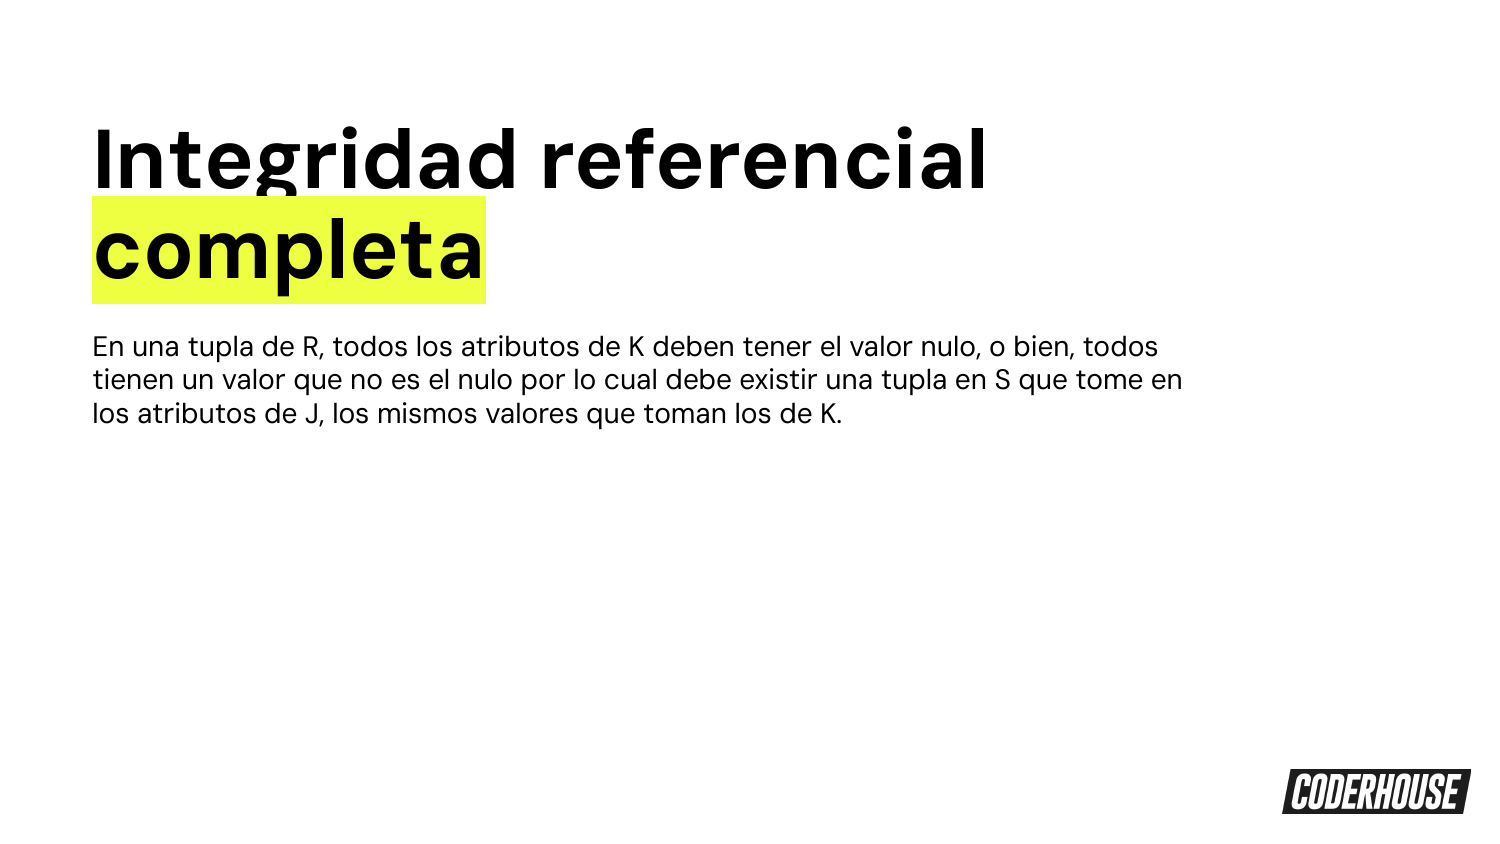

Integridad referencial completa
En una tupla de R, todos los atributos de K deben tener el valor nulo, o bien, todos tienen un valor que no es el nulo por lo cual debe existir una tupla en S que tome en los atributos de J, los mismos valores que toman los de K.